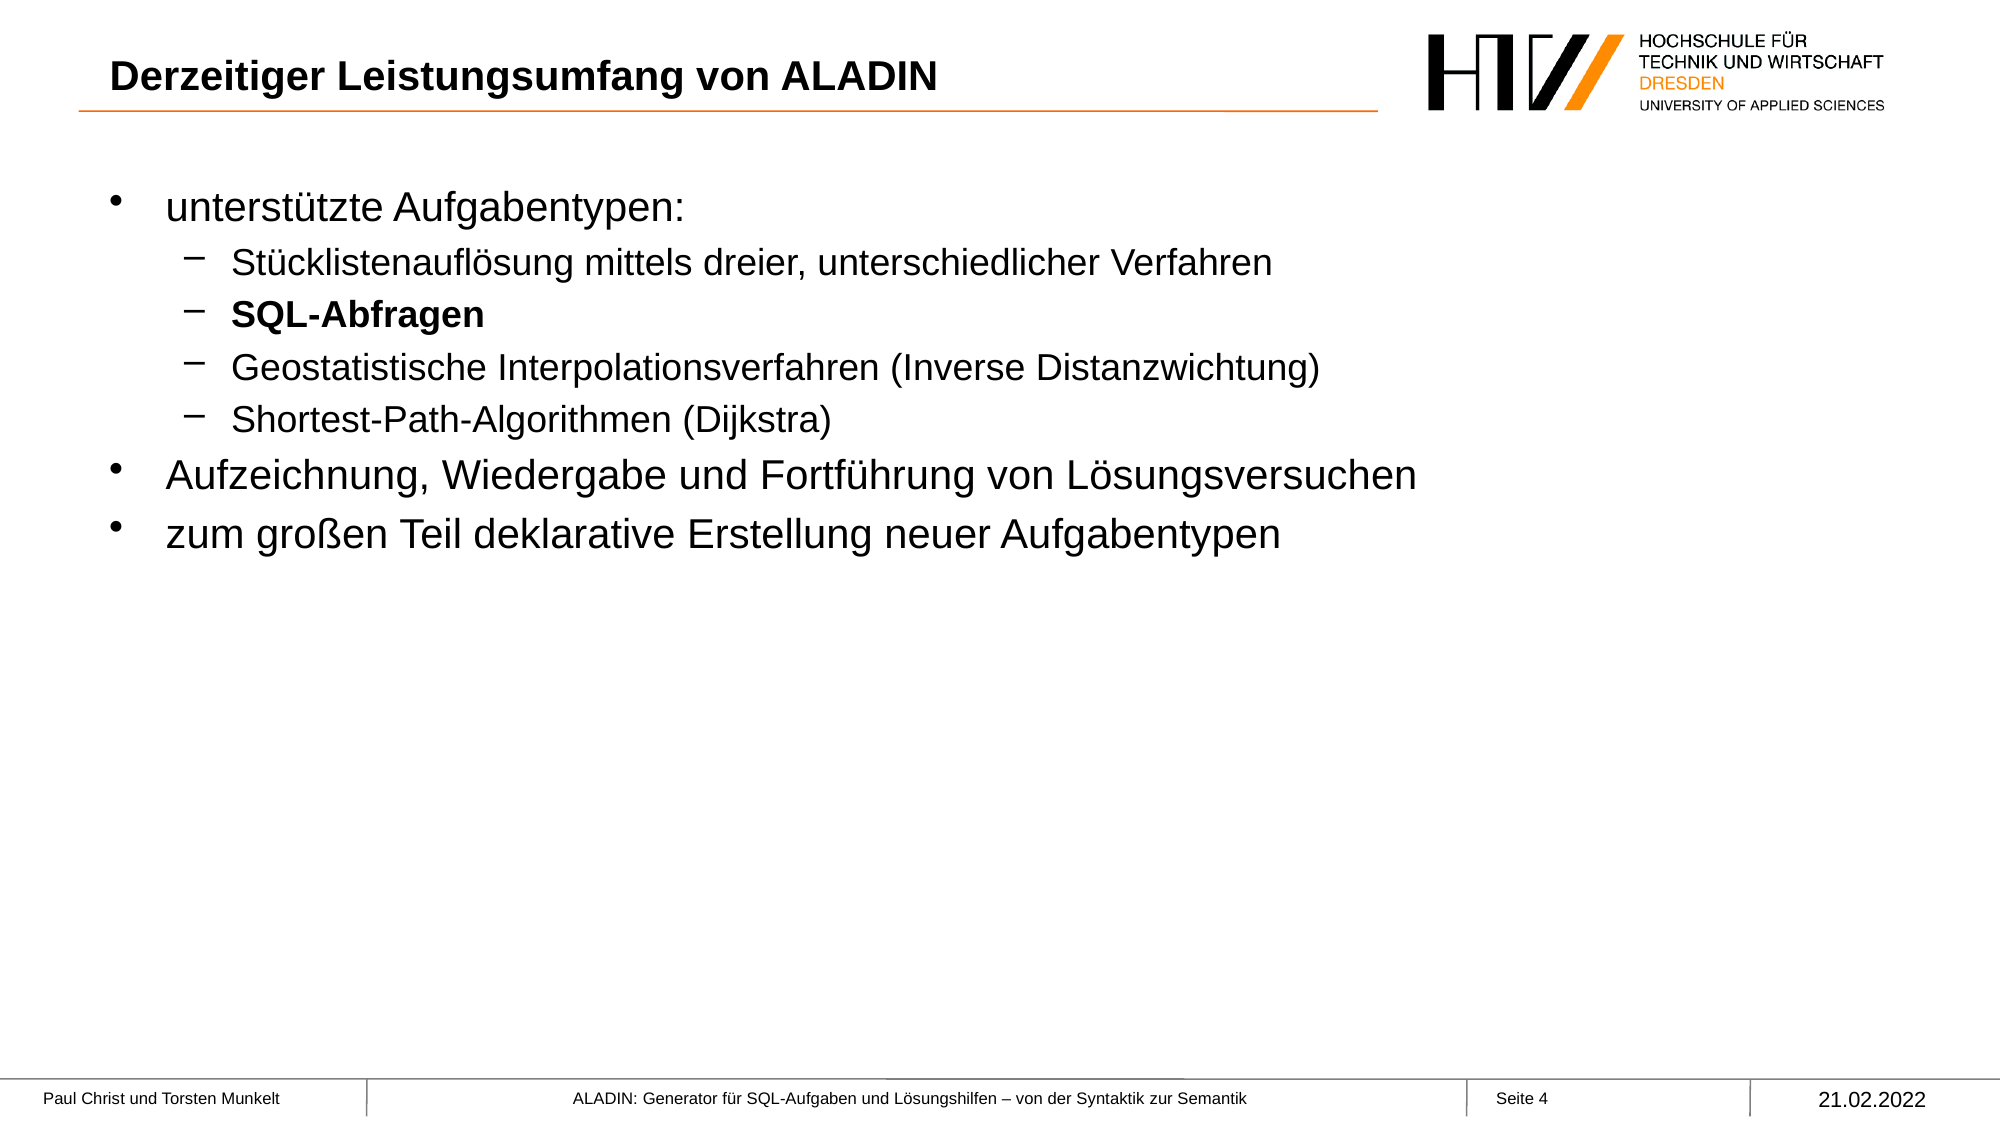

# Derzeitiger Leistungsumfang von ALADIN
unterstützte Aufgabentypen:
Stücklistenauflösung mittels dreier, unterschiedlicher Verfahren
SQL-Abfragen
Geostatistische Interpolationsverfahren (Inverse Distanzwichtung)
Shortest-Path-Algorithmen (Dijkstra)
Aufzeichnung, Wiedergabe und Fortführung von Lösungsversuchen
zum großen Teil deklarative Erstellung neuer Aufgabentypen
21.02.2022